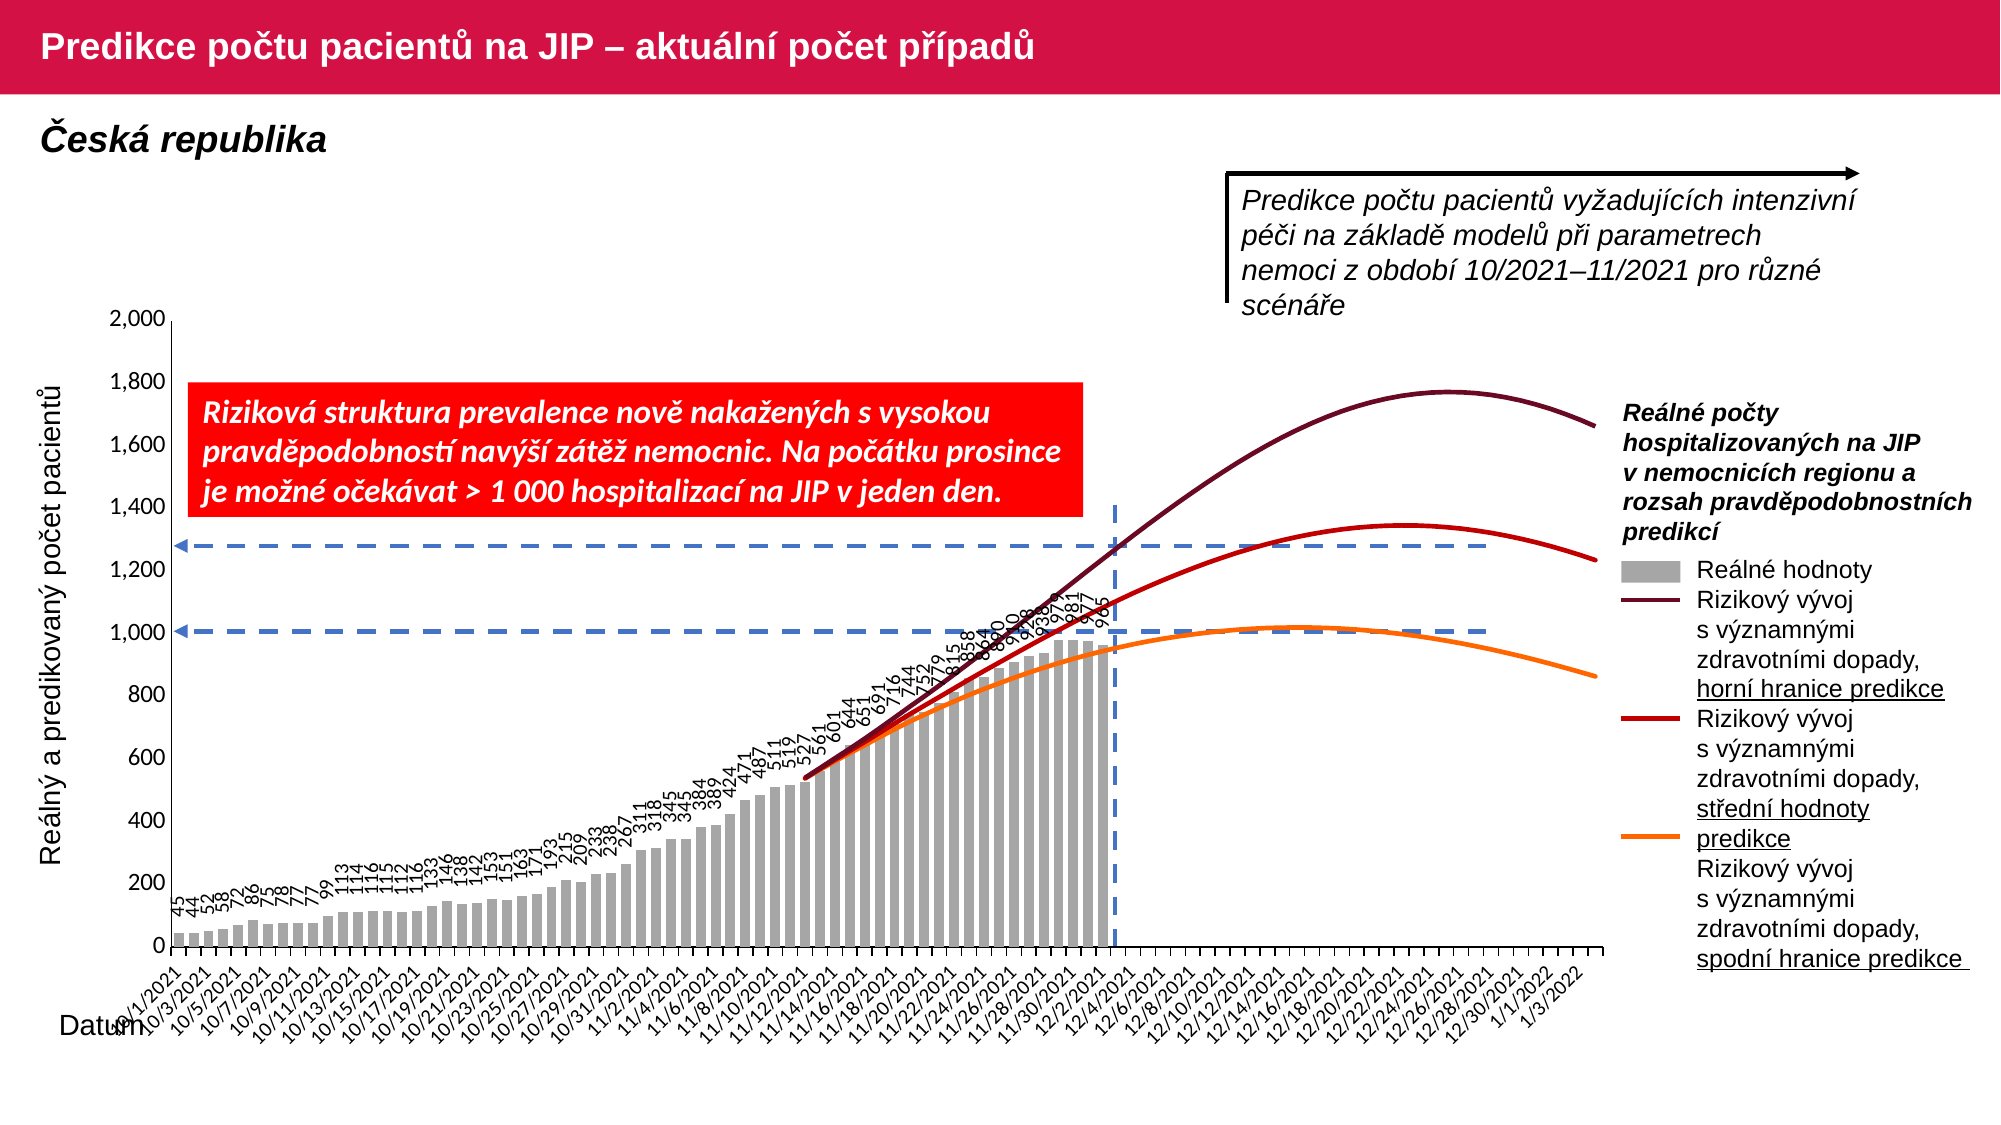

# Predikce počtu pacientů na JIP – aktuální počet případů
Česká republika
Predikce počtu pacientů vyžadujících intenzivní péči na základě modelů při parametrech nemoci z období 10/2021–11/2021 pro různé scénáře

### Chart

| Category |  |  |  |  |  |  |
|---|---|---|---|---|---|---|
| 44470 | 45.0 | None | None | None | None | None |
| 44471 | 44.0 | None | None | None | None | None |
| 44472 | 52.0 | None | None | None | None | None |
| 44473 | 58.0 | None | None | None | None | None |
| 44474 | 72.0 | None | None | None | None | None |
| 44475 | 86.0 | None | None | None | None | None |
| 44476 | 75.0 | None | None | None | None | None |
| 44477 | 78.0 | None | None | None | None | None |
| 44478 | 77.0 | None | None | None | None | None |
| 44479 | 77.0 | None | None | None | None | None |
| 44480 | 99.0 | None | None | None | None | None |
| 44481 | 113.0 | None | None | None | None | None |
| 44482 | 114.0 | None | None | None | None | None |
| 44483 | 116.0 | None | None | None | None | None |
| 44484 | 115.0 | None | None | None | None | None |
| 44485 | 112.0 | None | None | None | None | None |
| 44486 | 116.0 | None | None | None | None | None |
| 44487 | 133.0 | None | None | None | None | None |
| 44488 | 146.0 | None | None | None | None | None |
| 44489 | 138.0 | None | None | None | None | None |
| 44490 | 142.0 | None | None | None | None | None |
| 44491 | 153.0 | None | None | None | None | None |
| 44492 | 151.0 | None | None | None | None | None |
| 44493 | 163.0 | None | None | None | None | None |
| 44494 | 171.0 | None | None | None | None | None |
| 44495 | 193.0 | None | None | None | None | None |
| 44496 | 215.0 | None | None | None | None | None |
| 44497 | 209.0 | None | None | None | None | None |
| 44498 | 233.0 | None | None | None | None | None |
| 44499 | 238.0 | None | None | None | None | None |
| 44500 | 267.0 | None | None | None | None | None |
| 44501 | 311.0 | None | None | None | None | None |
| 44502 | 318.0 | None | None | None | None | None |
| 44503 | 345.0 | None | None | None | None | None |
| 44504 | 345.0 | None | None | None | None | None |
| 44505 | 384.0 | None | None | None | None | None |
| 44506 | 389.0 | None | None | None | None | None |
| 44507 | 424.0 | None | None | None | None | None |
| 44508 | 471.0 | None | None | None | None | None |
| 44509 | 487.0 | None | None | None | None | None |
| 44510 | 511.0 | None | None | None | None | None |
| 44511 | 519.0 | None | None | None | None | None |
| 44512 | 527.0 | None | 538.3465364506532 | 539.4279501761858 | 540.5154982642754 | None |
| 44513 | 561.0 | None | 566.3775340375945 | 568.9731573633549 | 571.5910858627758 | None |
| 44514 | 601.0 | None | 593.5372812213934 | 598.1315041085453 | 602.7812861852744 | None |
| 44515 | 644.0 | None | 619.2962863453718 | 626.4196974302263 | 633.6576756849237 | None |
| 44516 | 651.0 | None | 644.7977050347347 | 655.010890737645 | 665.4334159289037 | None |
| 44517 | 691.0 | None | 670.4425829149382 | 684.3538235859953 | 698.616183453081 | None |
| 44518 | 716.0 | None | 695.5384215670487 | 713.7643520067296 | 732.5422593376827 | None |
| 44519 | 744.0 | None | 719.851901964555 | 743.0300417554322 | 767.0329182080952 | None |
| 44520 | 752.0 | None | 742.0004360280698 | 770.766517488506 | 800.7151671243882 | None |
| 44521 | 779.0 | None | 763.6489814144194 | 798.6418771159179 | 835.2735812468707 | None |
| 44522 | 815.0 | None | 784.5778003478142 | 826.4298574150675 | 870.4885306566623 | None |
| 44523 | 858.0 | None | 805.2581442547987 | 854.5826375734791 | 906.8057003678945 | None |
| 44524 | 864.0 | None | 824.1859769643806 | 881.5805480519937 | 942.7015018596351 | None |
| 44525 | 890.0 | None | 842.1356123953204 | 908.1676980731202 | 978.9003239243392 | None |
| 44526 | 910.0 | None | 859.803769501176 | 935.0156507602728 | 1016.0577294254427 | None |
| 44527 | 928.0 | None | 876.3469461229945 | 961.2456915562828 | 1053.2672304785012 | None |
| 44528 | 938.0 | None | 891.9488255120858 | 987.0010821315163 | 1090.637222738329 | None |
| 44529 | 979.0 | None | 906.5203610260933 | 1012.1308299236841 | 1127.9581155742762 | None |
| 44530 | 981.0 | None | 920.5832571520845 | 1037.1199403648313 | 1165.6791847393633 | None |
| 44531 | 977.0 | None | 933.5553658802858 | 1061.3245002309607 | 1203.093034923534 | None |
| 44532 | 965.0 | None | 945.4282234192906 | 1084.6898012894042 | 1240.0942579410014 | None |
| 44533 | None | None | 956.4868079975506 | 1107.4567573587524 | 1276.8724773822505 | None |
| 44534 | None | None | 966.9125289324586 | 1129.7496142613702 | 1313.4847162796664 | None |
| 44535 | None | None | 976.2330250377834 | 1151.0393588208663 | 1349.3326589612561 | None |
| 44536 | None | None | 984.5166483893543 | 1171.3422472676352 | 1384.3653204047293 | None |
| 44537 | None | None | 991.9392892347448 | 1190.7882001243631 | 1418.648935416436 | None |
| 44538 | None | None | 998.5581090137102 | 1209.3825298062034 | 1452.1168655310275 | None |
| 44539 | None | None | 1004.3210934838614 | 1227.0219736038248 | 1484.5923372331545 | None |
| 44540 | None | None | 1009.1809084903009 | 1243.6064356066204 | 1515.8983249539224 | None |
| 44541 | None | None | 1013.2878832646476 | 1259.2345301756518 | 1546.0559322987924 | None |
| 44542 | None | None | 1016.4748329969788 | 1273.6862264634728 | 1574.7652533883713 | None |
| 44543 | None | None | 1018.758024779135 | 1286.9321870926633 | 1601.923450726205 | None |
| 44544 | None | None | 1020.0411942973701 | 1298.830072468987 | 1627.313656451023 | None |
| 44545 | None | None | 1020.4768913088465 | 1309.491652731825 | 1650.978225963663 | None |
| 44546 | None | None | 1020.0732762357502 | 1318.8845836412895 | 1672.8158770640275 | None |
| 44547 | None | None | 1018.8275369639043 | 1326.9681222485583 | 1692.7200867042798 | None |
| 44548 | None | None | 1016.7053489876226 | 1333.6690666647505 | 1710.5518765775907 | None |
| 44549 | None | None | 1013.683679369954 | 1338.930546977155 | 1726.194968873962 | None |
| 44550 | None | None | 1009.8145291756862 | 1342.777456522234 | 1739.6232706404064 | None |
| 44551 | None | None | 1005.1240476885006 | 1345.2098877066833 | 1750.7889331175338 | None |
| 44552 | None | None | 999.6221568242205 | 1346.2151346762907 | 1759.6370090297041 | None |
| 44553 | None | None | 993.3106781081049 | 1345.77588172156 | 1766.1139568243143 | None |
| 44554 | None | None | 986.2174100277025 | 1343.904277604388 | 1770.2019250764154 | None |
| 44555 | None | None | 978.3679830502217 | 1340.613916579005 | 1771.8910267806193 | None |
| 44556 | None | None | 969.7890381015175 | 1335.9229836655982 | 1771.1825775644397 | None |
| 44557 | None | None | 960.5030380806902 | 1329.8490735910939 | 1768.0840056424856 | None |
| 44558 | None | None | 950.5400259493698 | 1322.4208701280554 | 1762.6204862582392 | None |
| 44559 | None | None | 939.9264315629721 | 1313.6668531908967 | 1754.823532372196 | None |
| 44560 | None | None | 928.6867928449778 | 1303.6168668083906 | 1744.7323500935113 | None |
| 44561 | None | None | 916.851975033429 | 1292.3102075588404 | 1732.4017006102067 | None |
| 44562 | None | None | 904.456393019391 | 1279.792730331002 | 1717.8987505964114 | None |
| 44563 | None | None | 891.5329579218462 | 1266.1116307990249 | 1701.2975179488428 | None |
| 44564 | None | None | 878.1139624479201 | 1251.3161224681357 | 1682.6791354108339 | None |
| 44565 | None | None | 864.2330139271545 | 1235.4590754803744 | 1662.1330535980026 | None |
Riziková struktura prevalence nově nakažených s vysokou pravděpodobností navýší zátěž nemocnic. Na počátku prosince je možné očekávat > 1 000 hospitalizací na JIP v jeden den.
Reálné počty hospitalizovaných na JIP v nemocnicích regionu a rozsah pravděpodobnostních predikcí
Reálné hodnoty
Rizikový vývoj s významnými zdravotními dopady, horní hranice predikce Rizikový vývoj s významnými zdravotními dopady, střední hodnoty predikce
Rizikový vývoj s významnými zdravotními dopady, spodní hranice predikce

Reálný a predikovaný počet pacientů
Datum